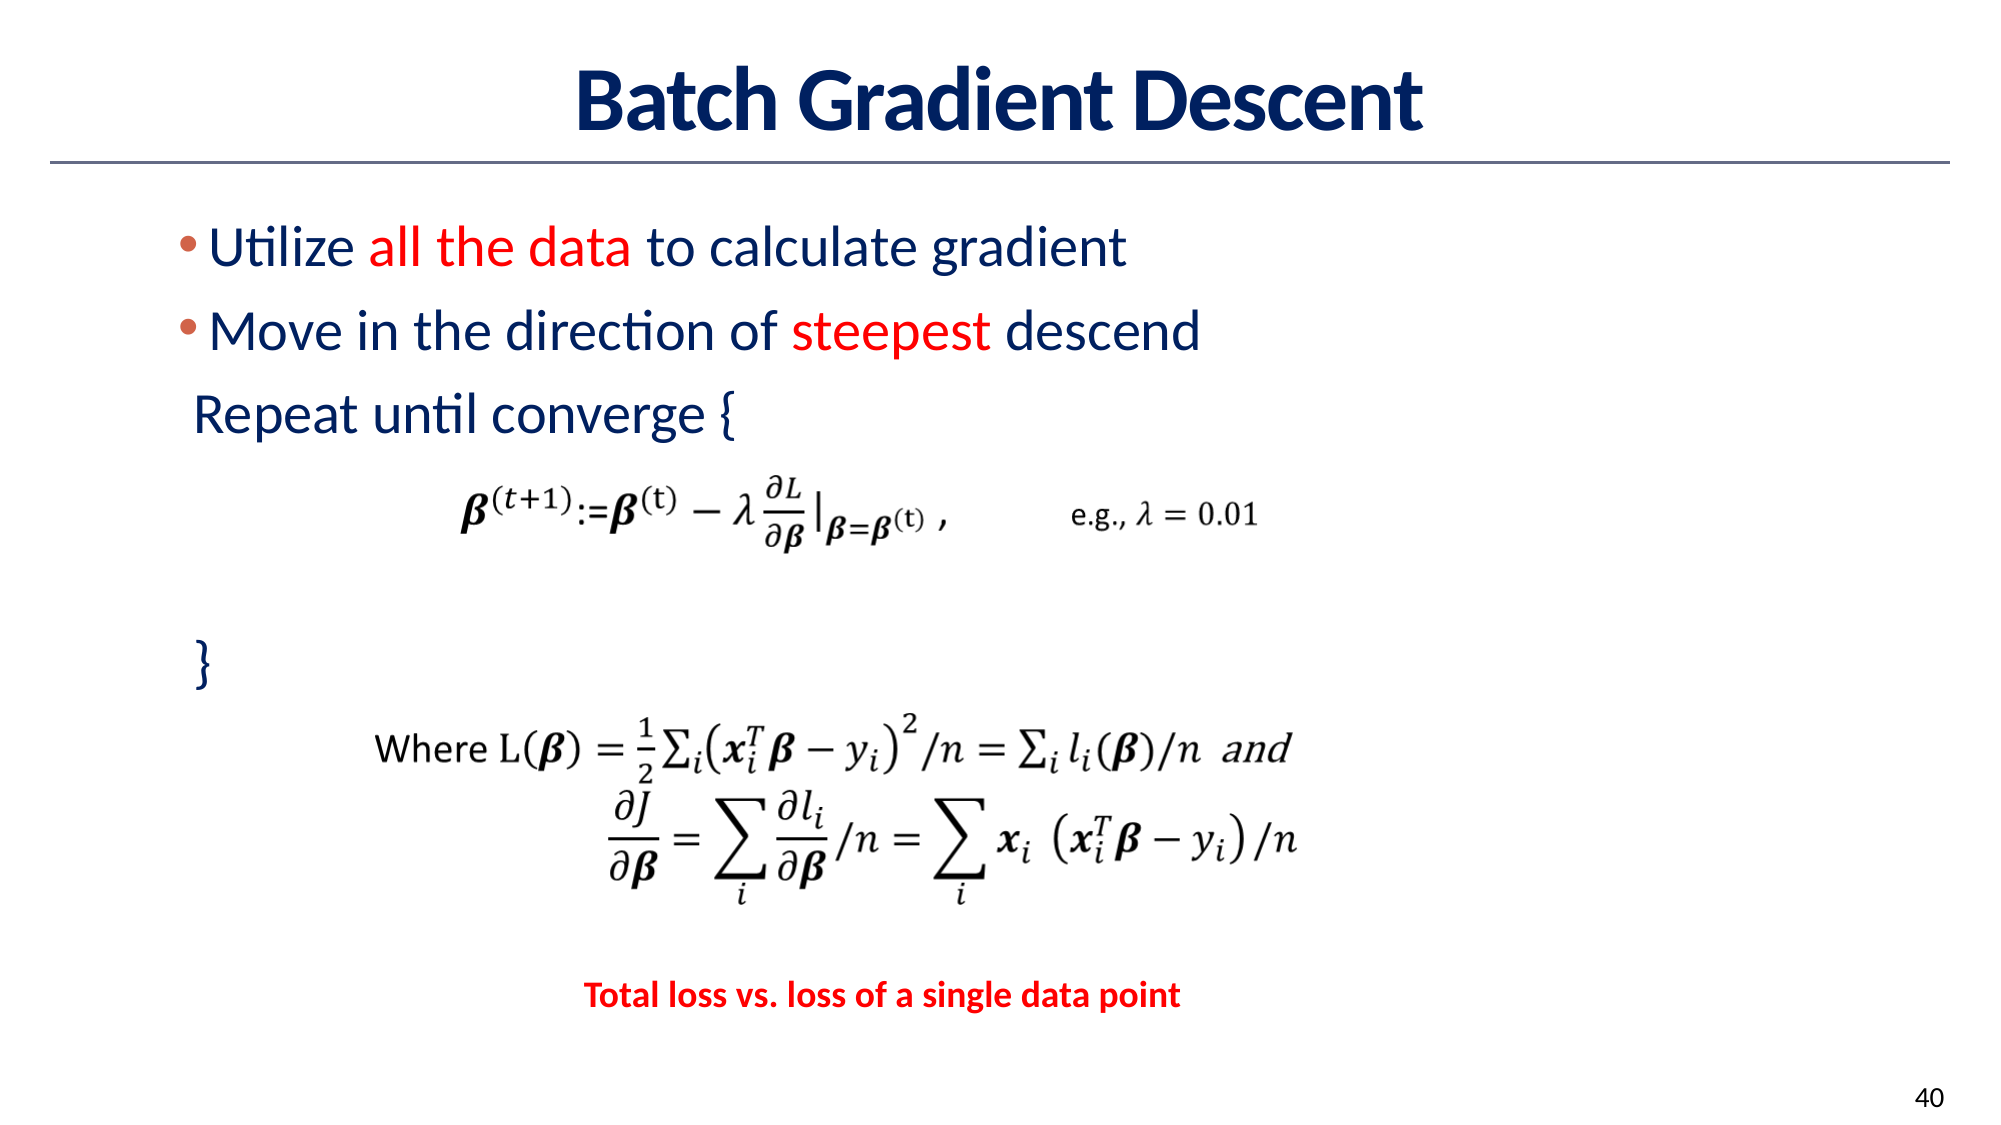

# Batch Gradient Descent
Utilize all the data to calculate gradient
Move in the direction of steepest descend
  Repeat until converge {

  }

Total loss vs. loss of a single data point
40